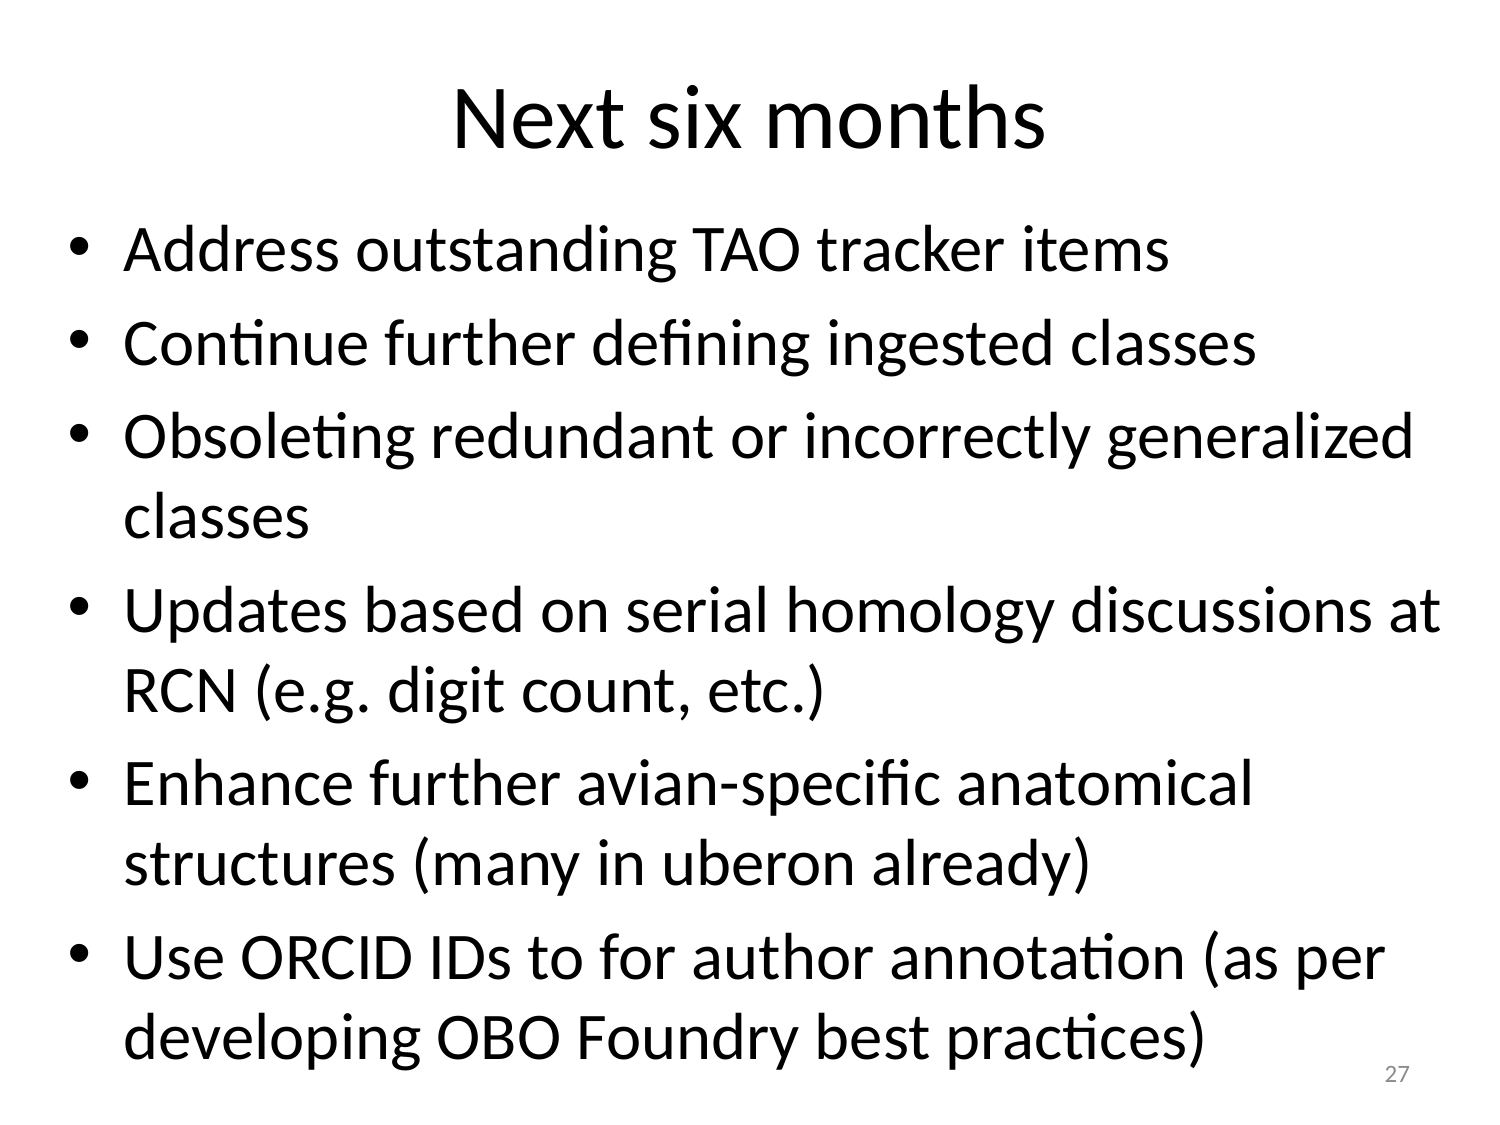

# Next six months
Address outstanding TAO tracker items
Continue further defining ingested classes
Obsoleting redundant or incorrectly generalized classes
Updates based on serial homology discussions at RCN (e.g. digit count, etc.)
Enhance further avian-specific anatomical structures (many in uberon already)
Use ORCID IDs to for author annotation (as per developing OBO Foundry best practices)

27